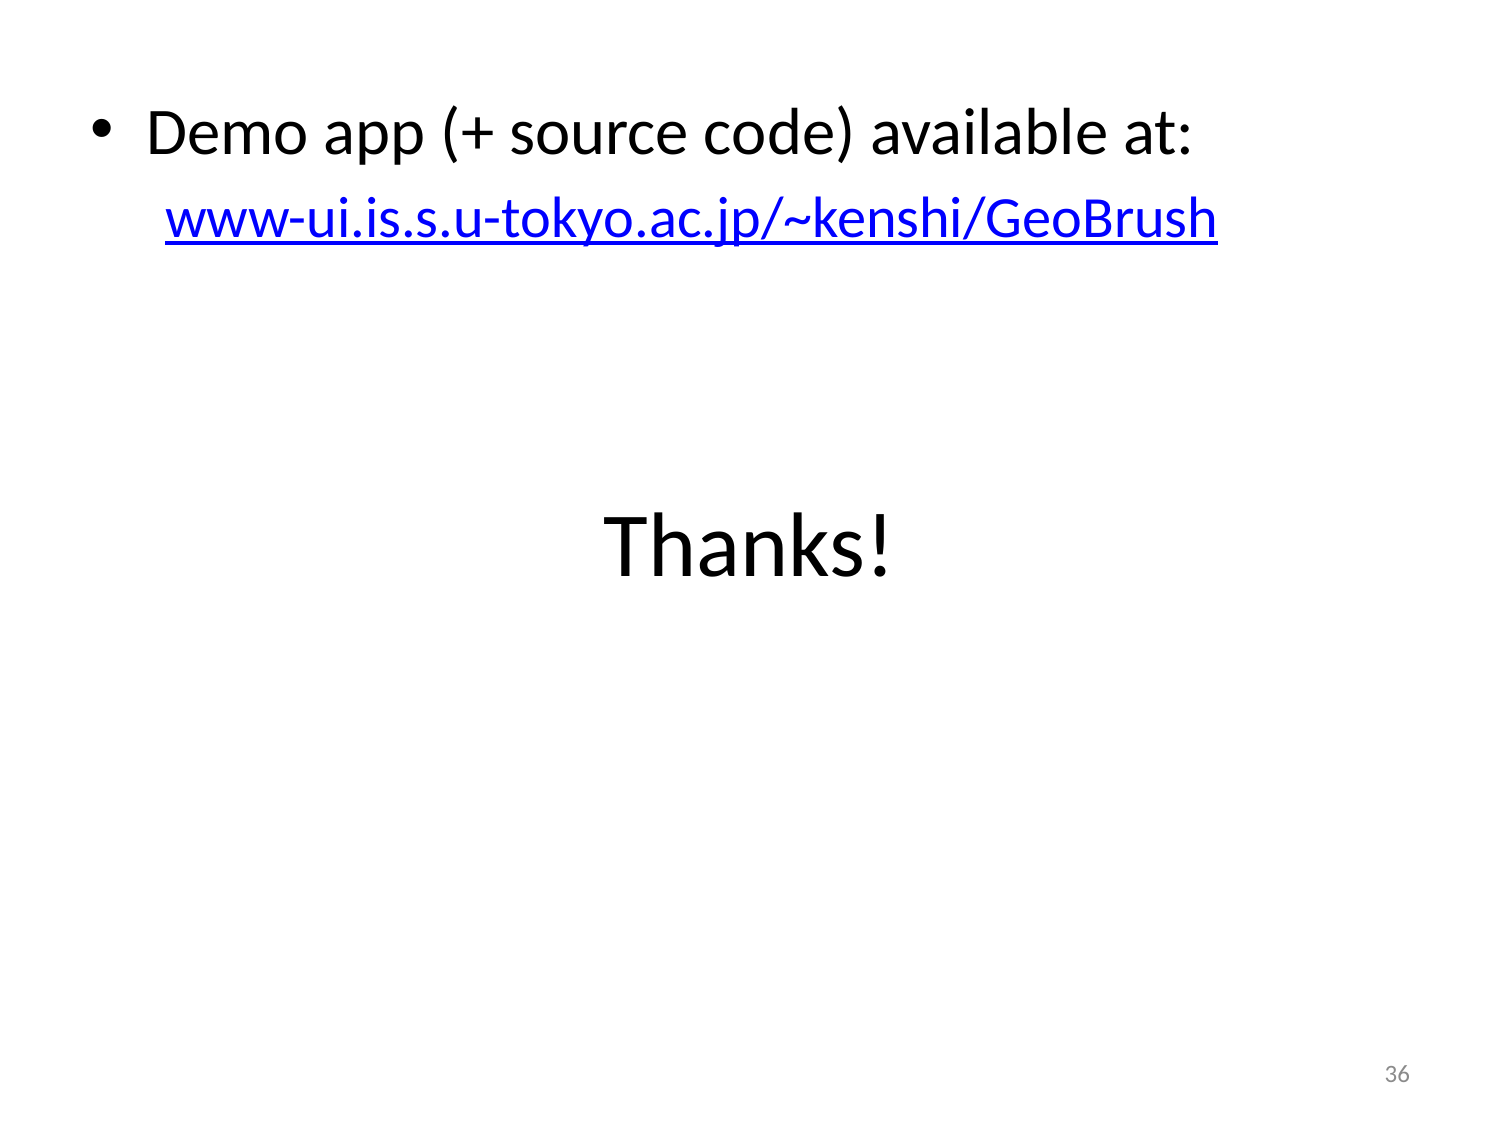

Demo app (+ source code) available at:
www-ui.is.s.u-tokyo.ac.jp/~kenshi/GeoBrush
# Thanks!
36